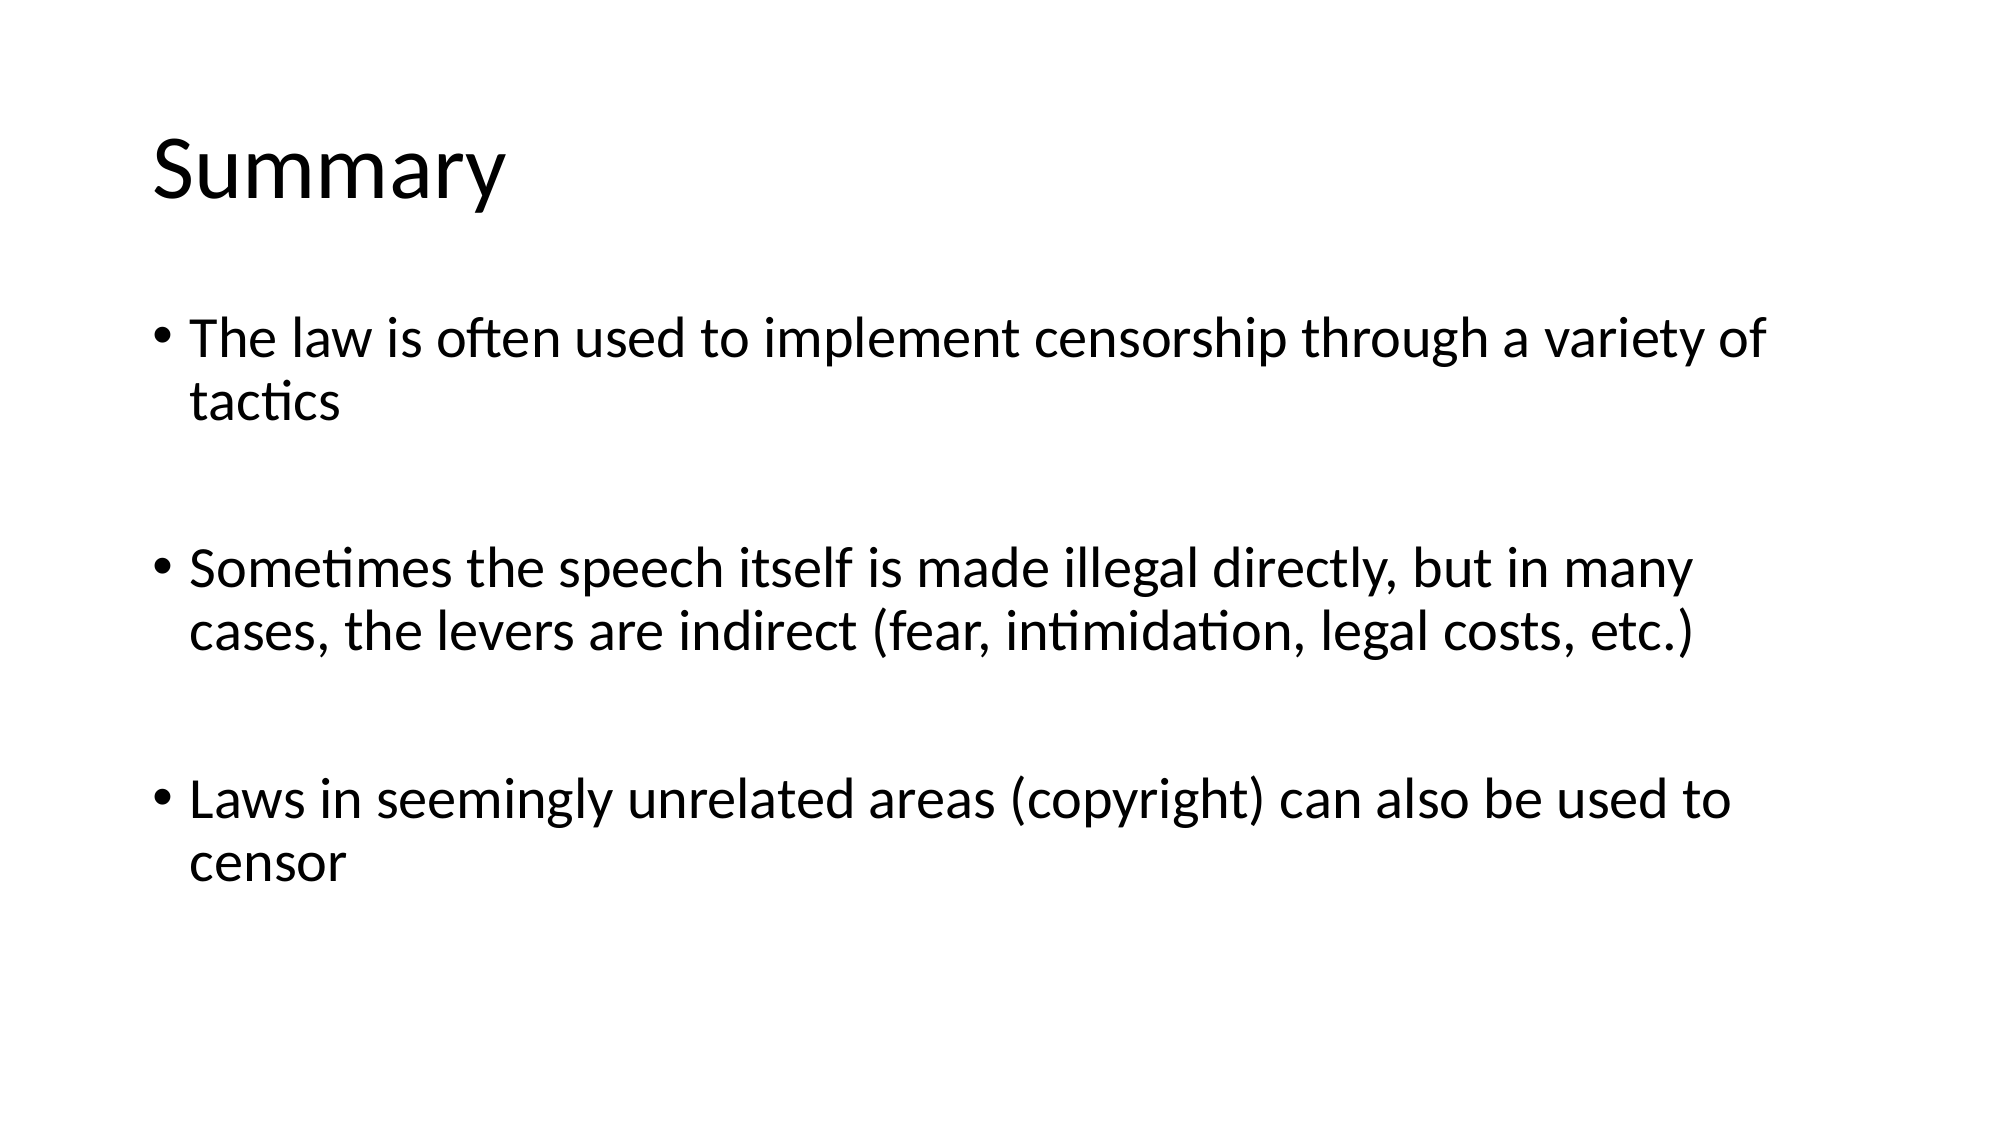

# Summary
The law is often used to implement censorship through a variety of tactics

Sometimes the speech itself is made illegal directly, but in many cases, the levers are indirect (fear, intimidation, legal costs, etc.)

Laws in seemingly unrelated areas (copyright) can also be used to censor